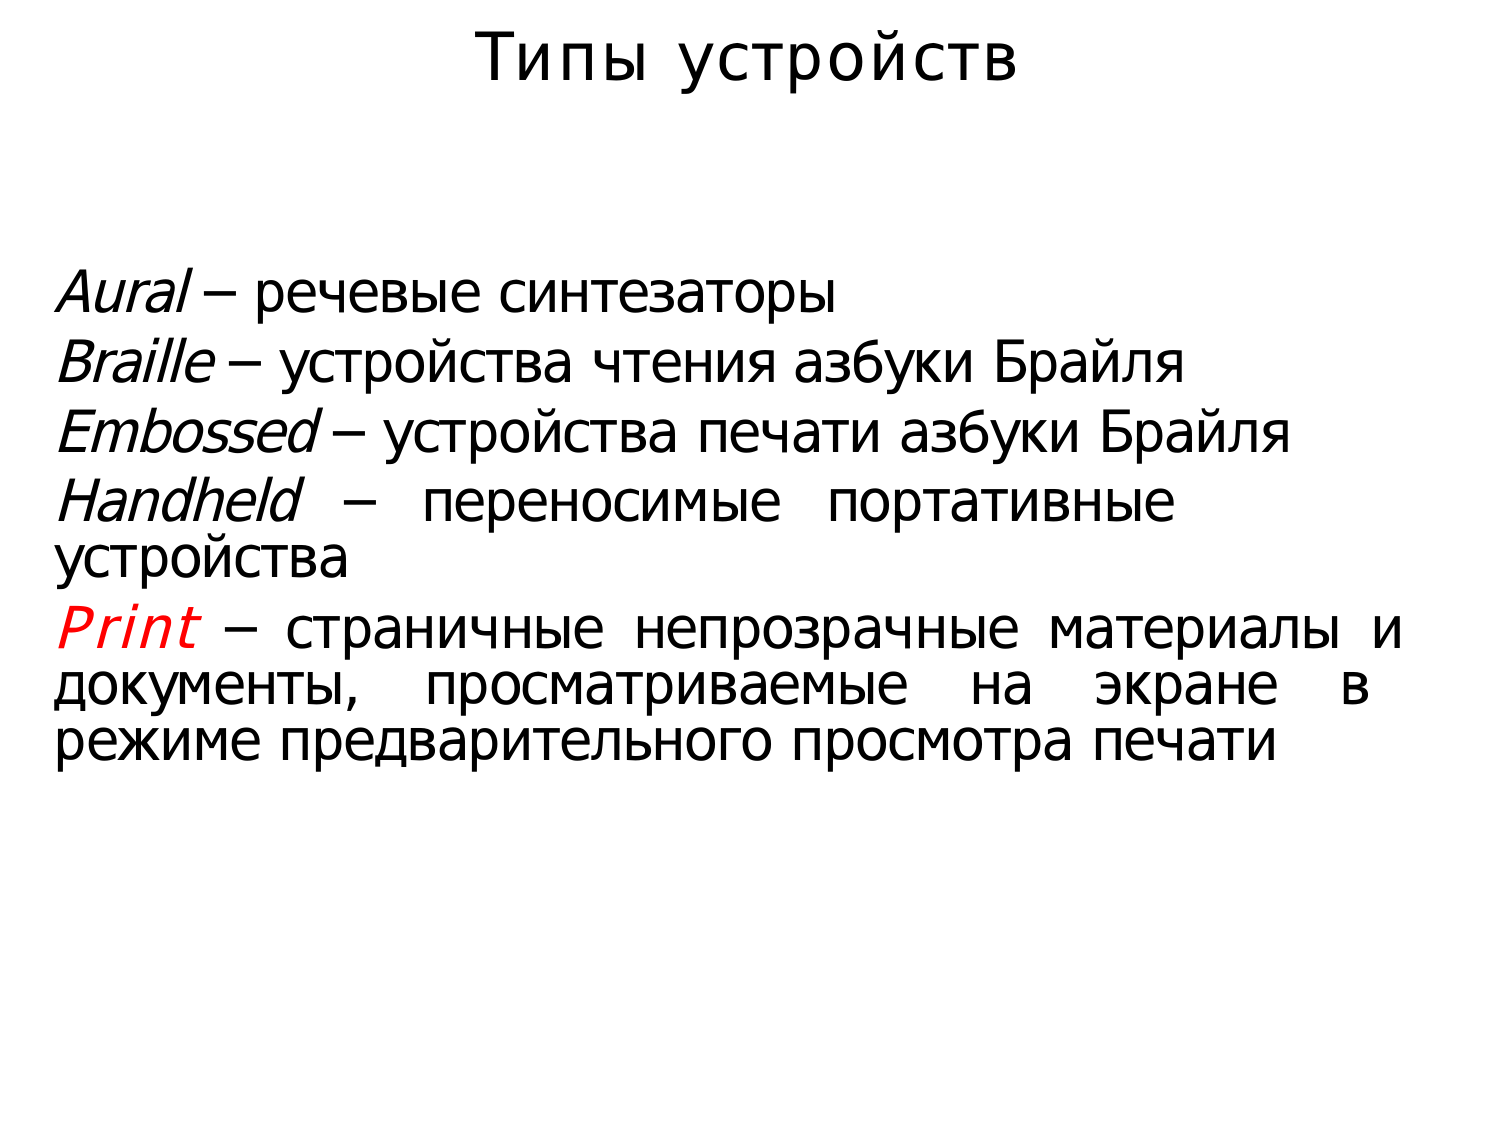

Типы устройств
Aural – речевые синтезаторы
Braille – устройства чтения азбуки Брайля
Embossed – устройства печати азбуки Брайля
Handheld – переносимые портативные  устройства
Print – страничные непрозрачные материалы и  документы, просматриваемые на экране в  режиме предварительного просмотра печати